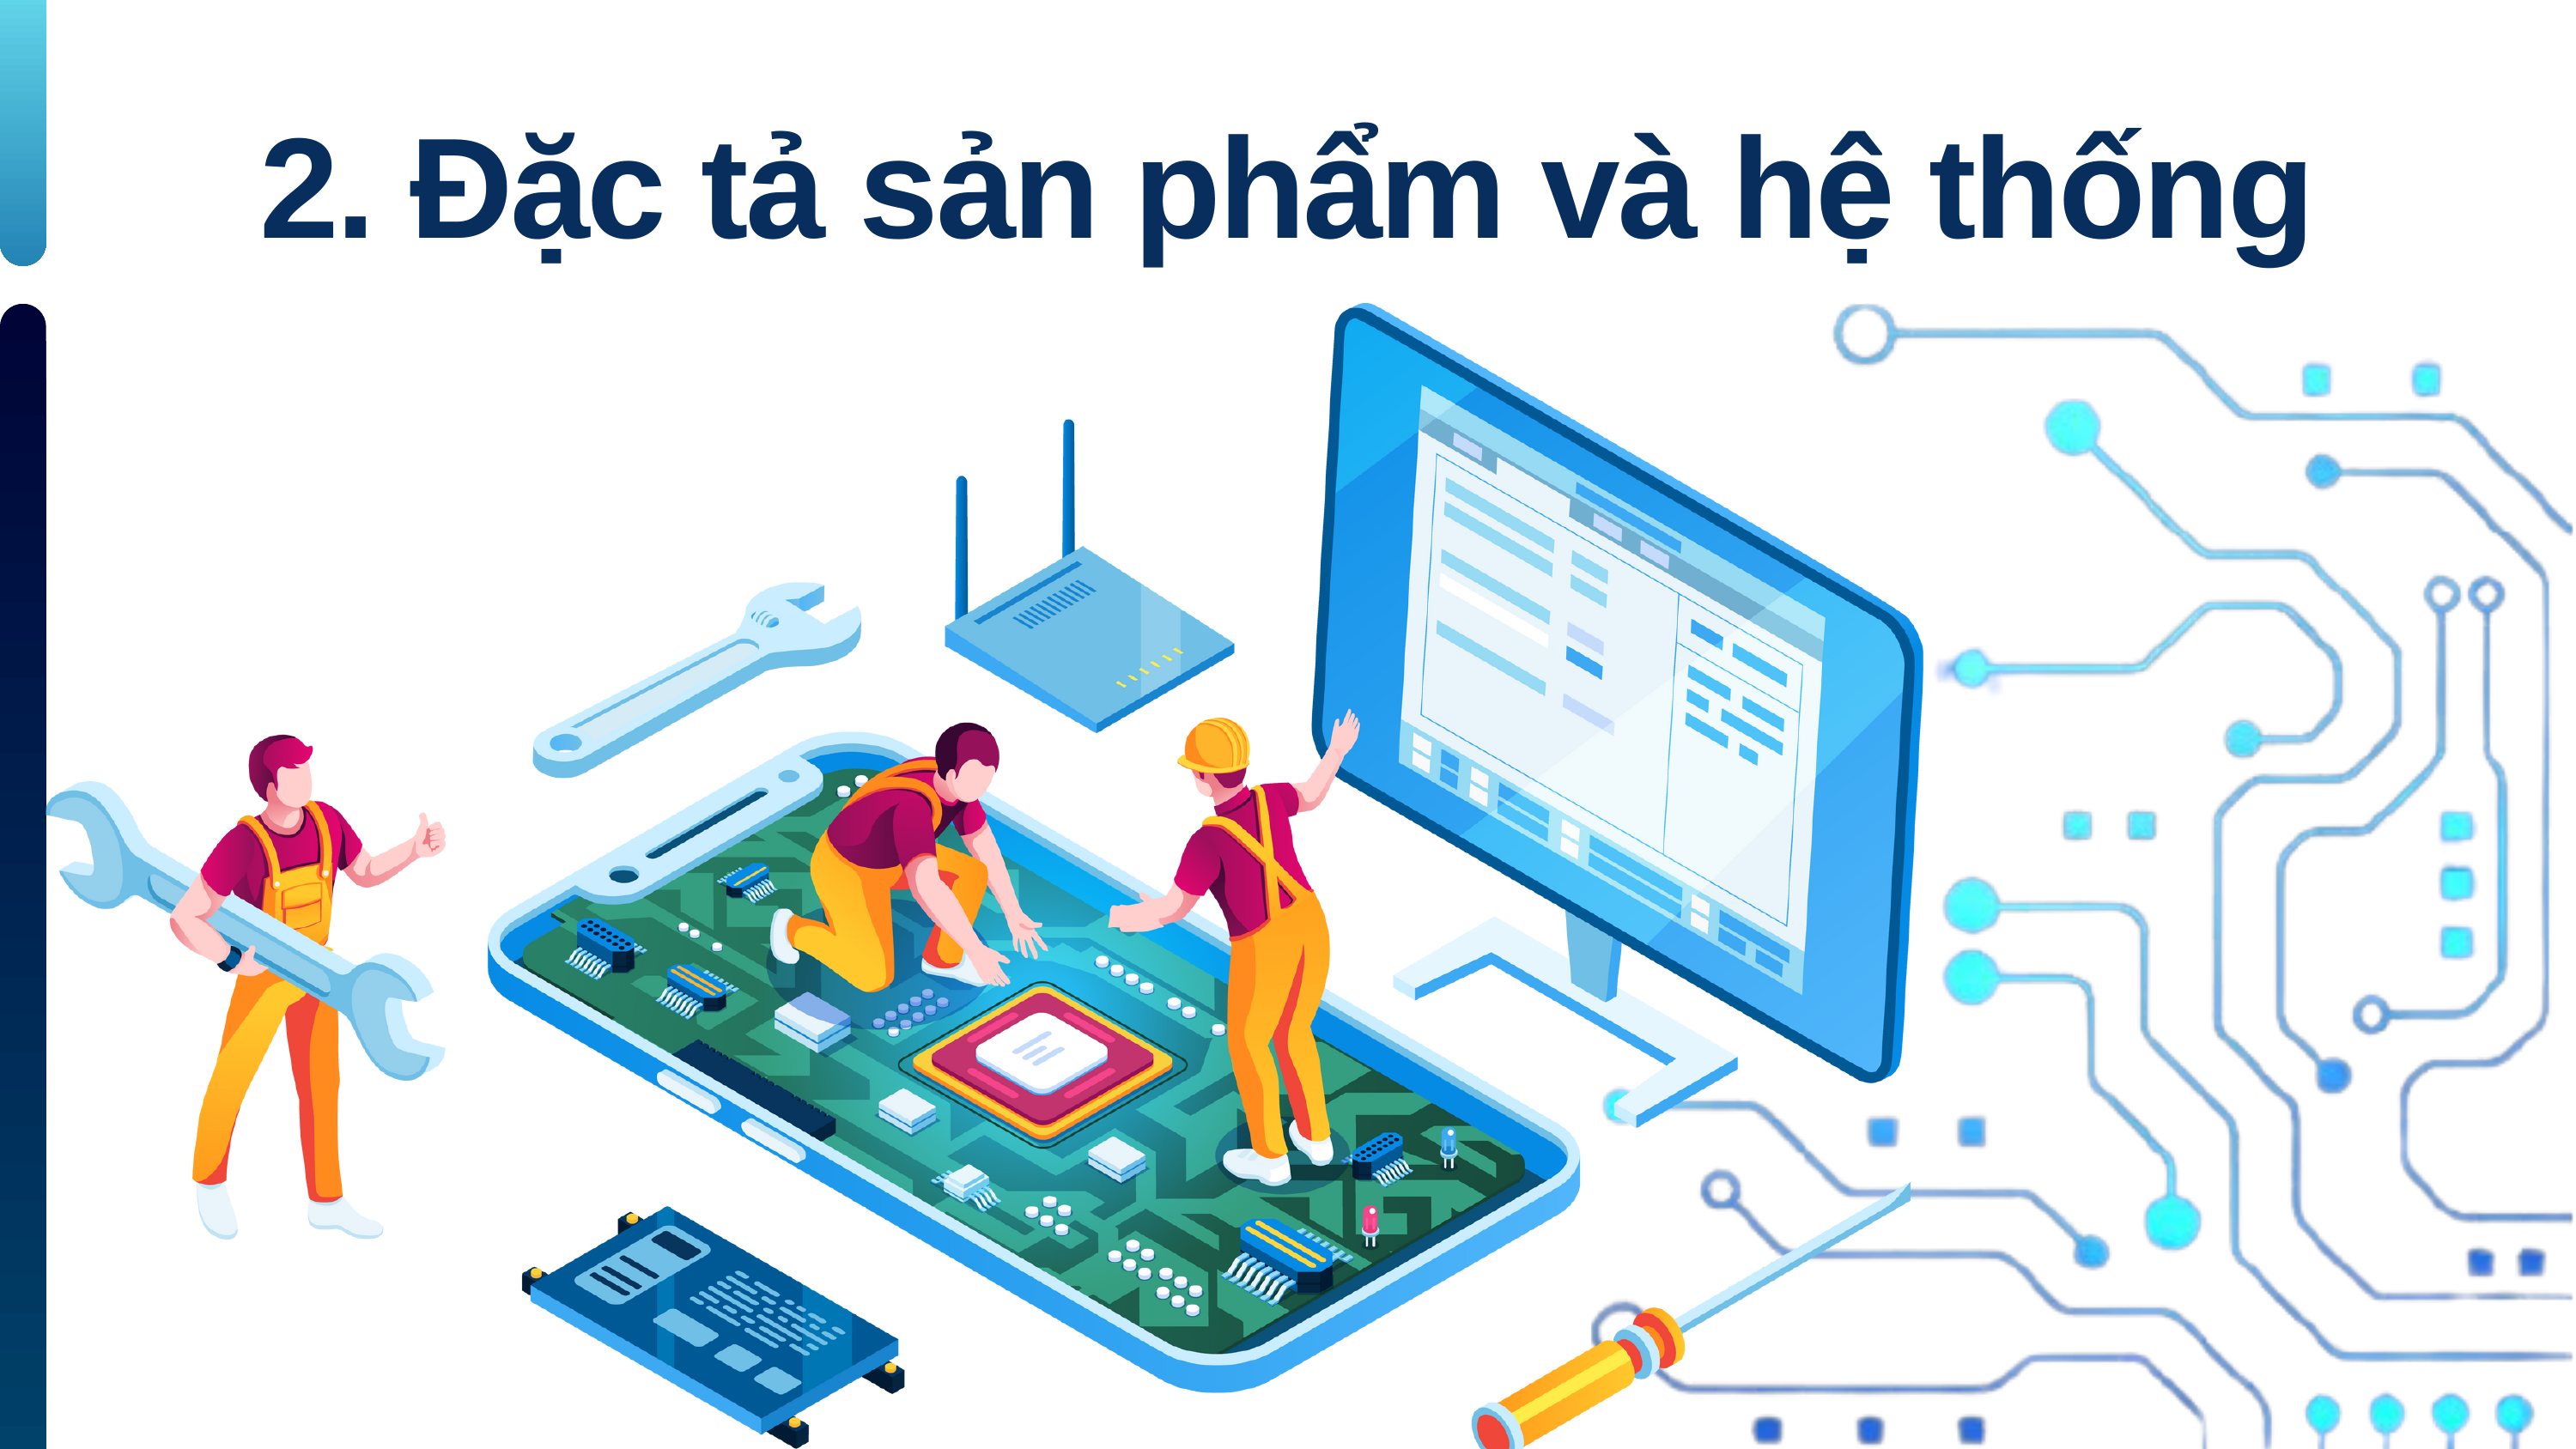

2. Đặc tả sản phẩm và hệ thống